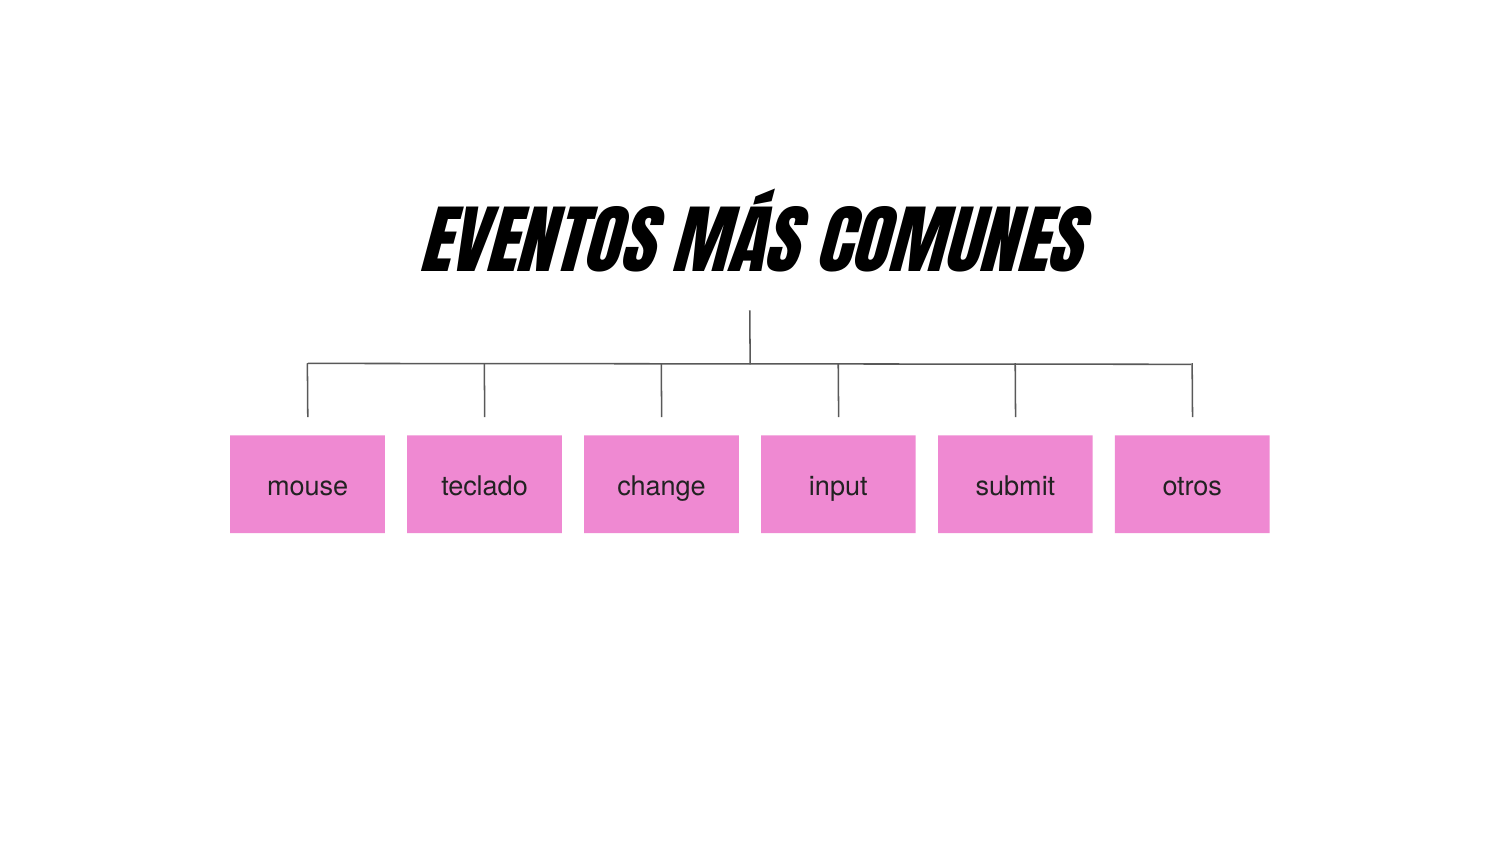

EVENTOS MÁS COMUNES
mouse
teclado
change
input
submit
otros